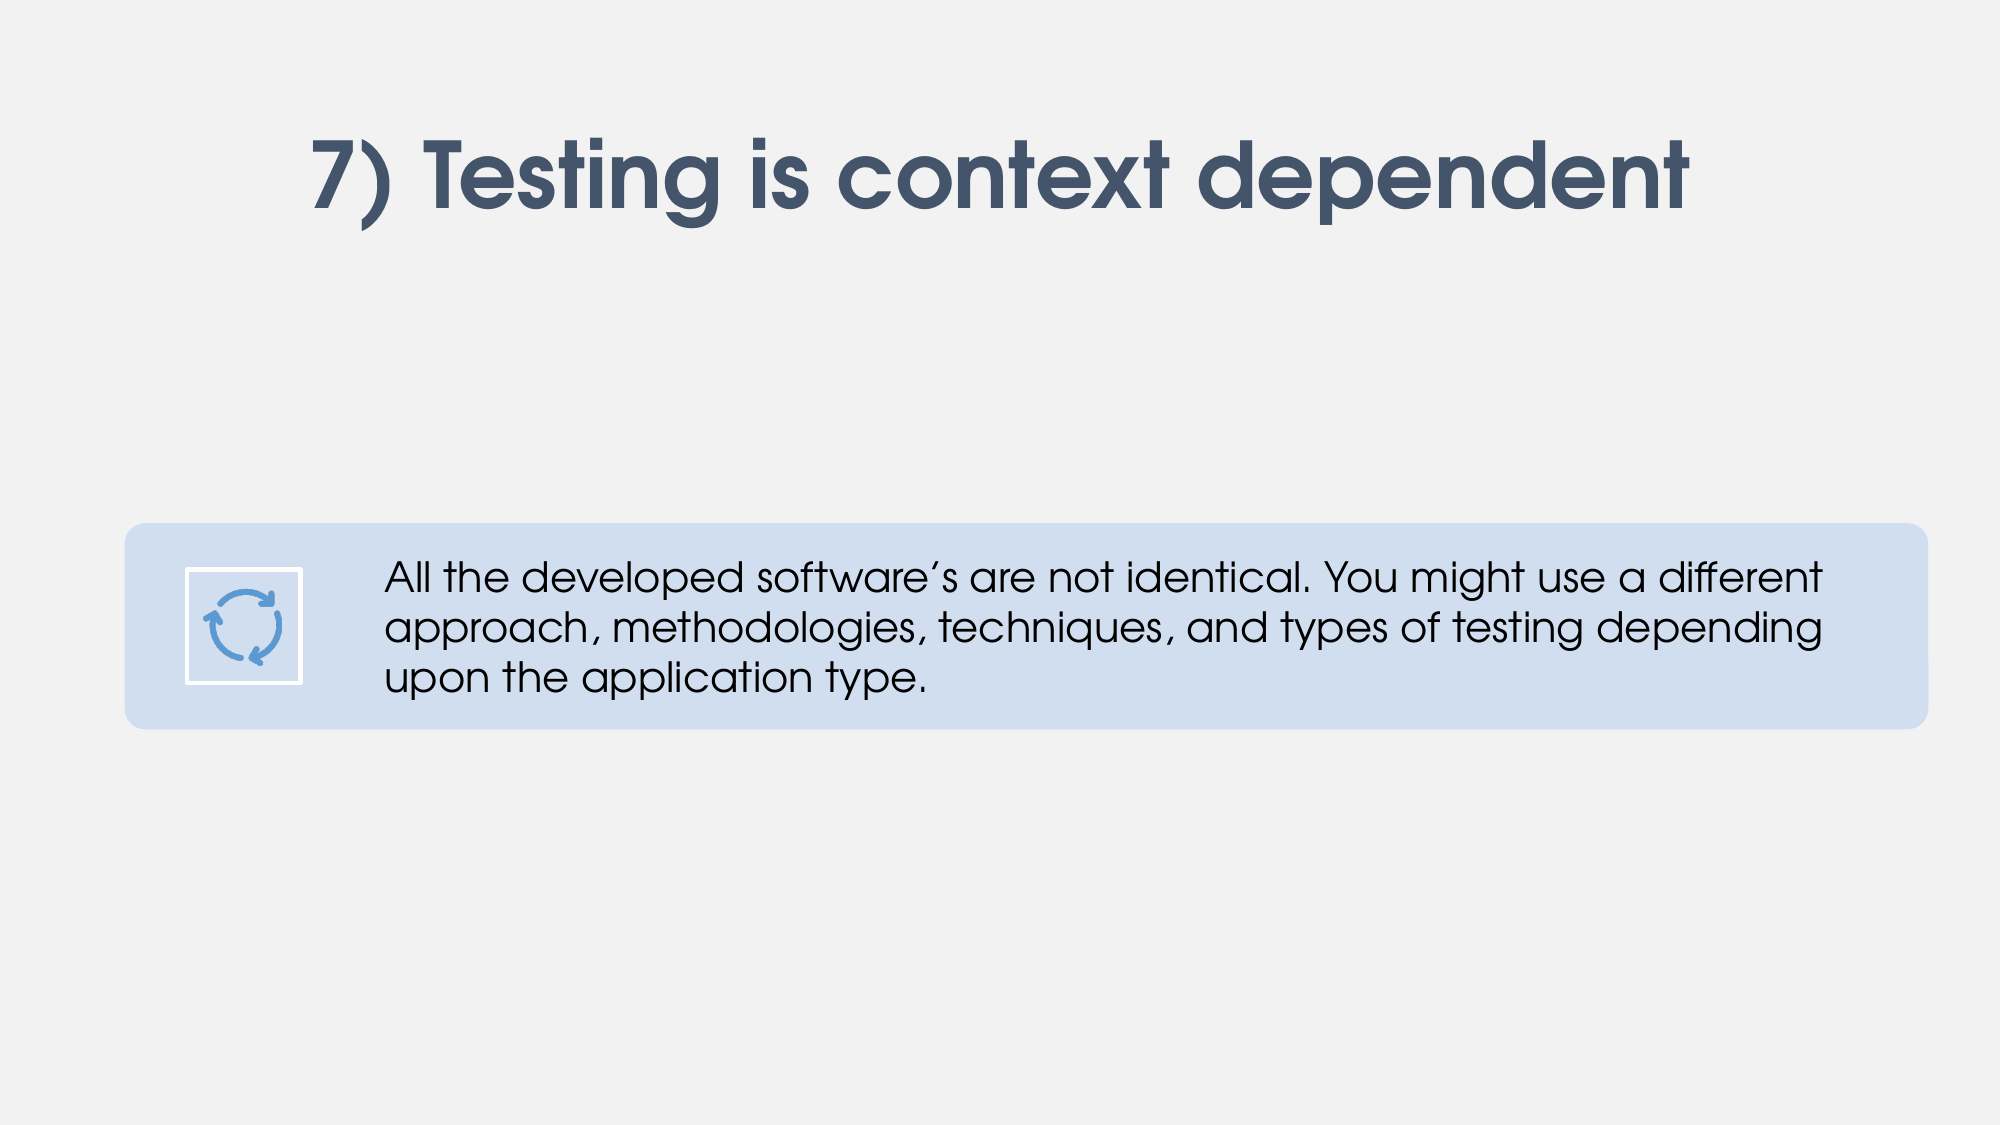

# 7) Testing is context dependent
All the developed software’s are not identical. You might use a different approach, methodologies, techniques, and types of testing depending upon the application type.